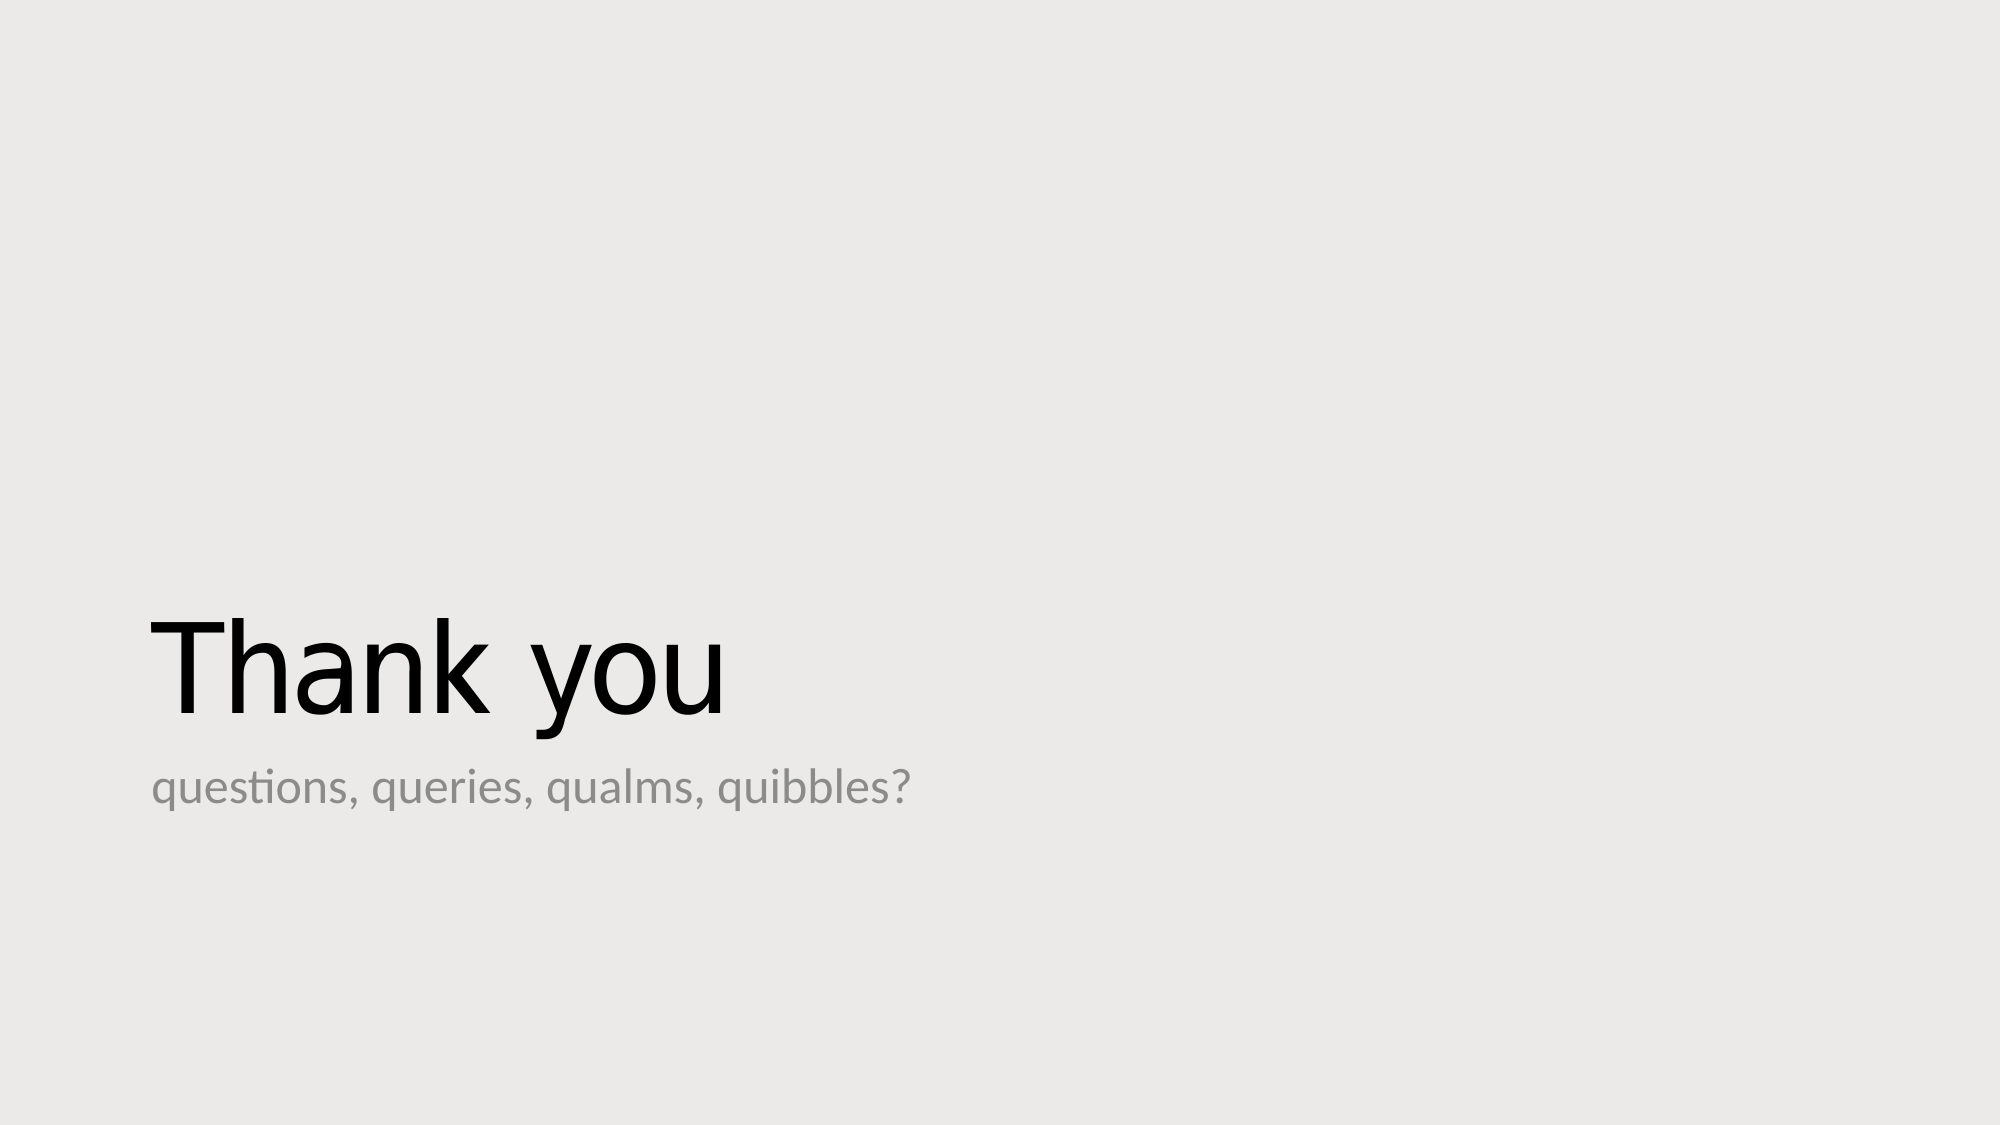

# Thank you
questions, queries, qualms, quibbles?